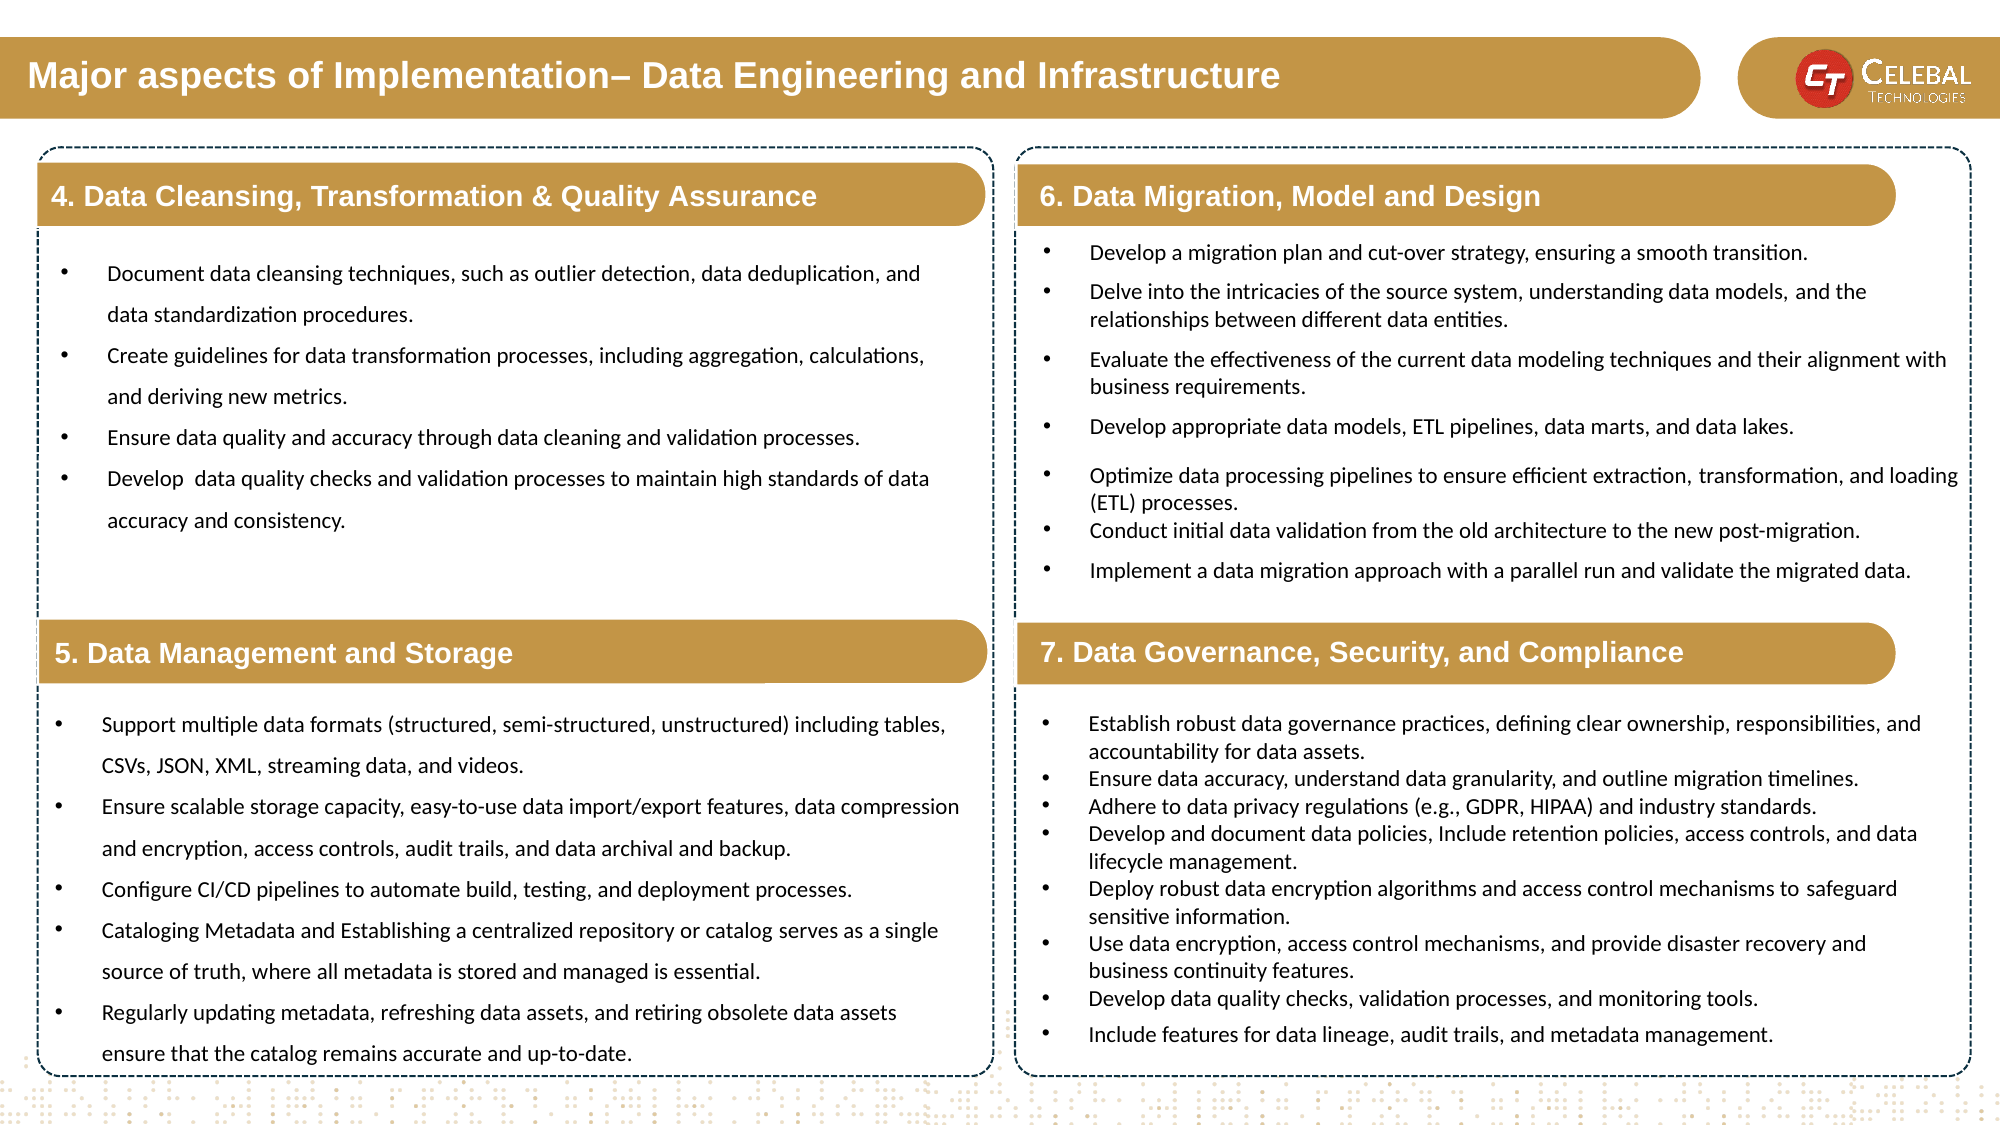

Major aspects of Implementation– Data Engineering and Infrastructure

4. Data Cleansing, Transformation & Quality Assurance
Document data cleansing techniques, such as outlier detection, data deduplication, and data standardization procedures.
Create guidelines for data transformation processes, including aggregation, calculations, and deriving new metrics.
Ensure data quality and accuracy through data cleaning and validation processes.
Develop  data quality checks and validation processes to maintain high standards of data accuracy and consistency.
6. Data Migration, Model and Design

Develop a migration plan and cut-over strategy, ensuring a smooth transition.
Delve into the intricacies of the source system, understanding data models, and the relationships between different data entities.
Evaluate the effectiveness of the current data modeling techniques and their alignment with business requirements.
Develop appropriate data models, ETL pipelines, data marts, and data lakes.
Optimize data processing pipelines to ensure efficient extraction, transformation, and loading (ETL) processes.
Conduct initial data validation from the old architecture to the new post-migration.
Implement a data migration approach with a parallel run and validate the migrated data.
7. Data Governance, Security, and Compliance
5. Data Management and Storage
Support multiple data formats (structured, semi-structured, unstructured) including tables, CSVs, JSON, XML, streaming data, and videos.
Ensure scalable storage capacity, easy-to-use data import/export features, data compression and encryption, access controls, audit trails, and data archival and backup.
Configure CI/CD pipelines to automate build, testing, and deployment processes.
Cataloging Metadata and Establishing a centralized repository or catalog serves as a single source of truth, where all metadata is stored and managed is essential.
Regularly updating metadata, refreshing data assets, and retiring obsolete data assets ensure that the catalog remains accurate and up-to-date.

Establish robust data governance practices, defining clear ownership, responsibilities, and accountability for data assets.
Ensure data accuracy, understand data granularity, and outline migration timelines.
Adhere to data privacy regulations (e.g., GDPR, HIPAA) and industry standards.
Develop and document data policies, Include retention policies, access controls, and data lifecycle management.
Deploy robust data encryption algorithms and access control mechanisms to safeguard sensitive information.
Use data encryption, access control mechanisms, and provide disaster recovery and business continuity features.
Develop data quality checks, validation processes, and monitoring tools.
Include features for data lineage, audit trails, and metadata management.